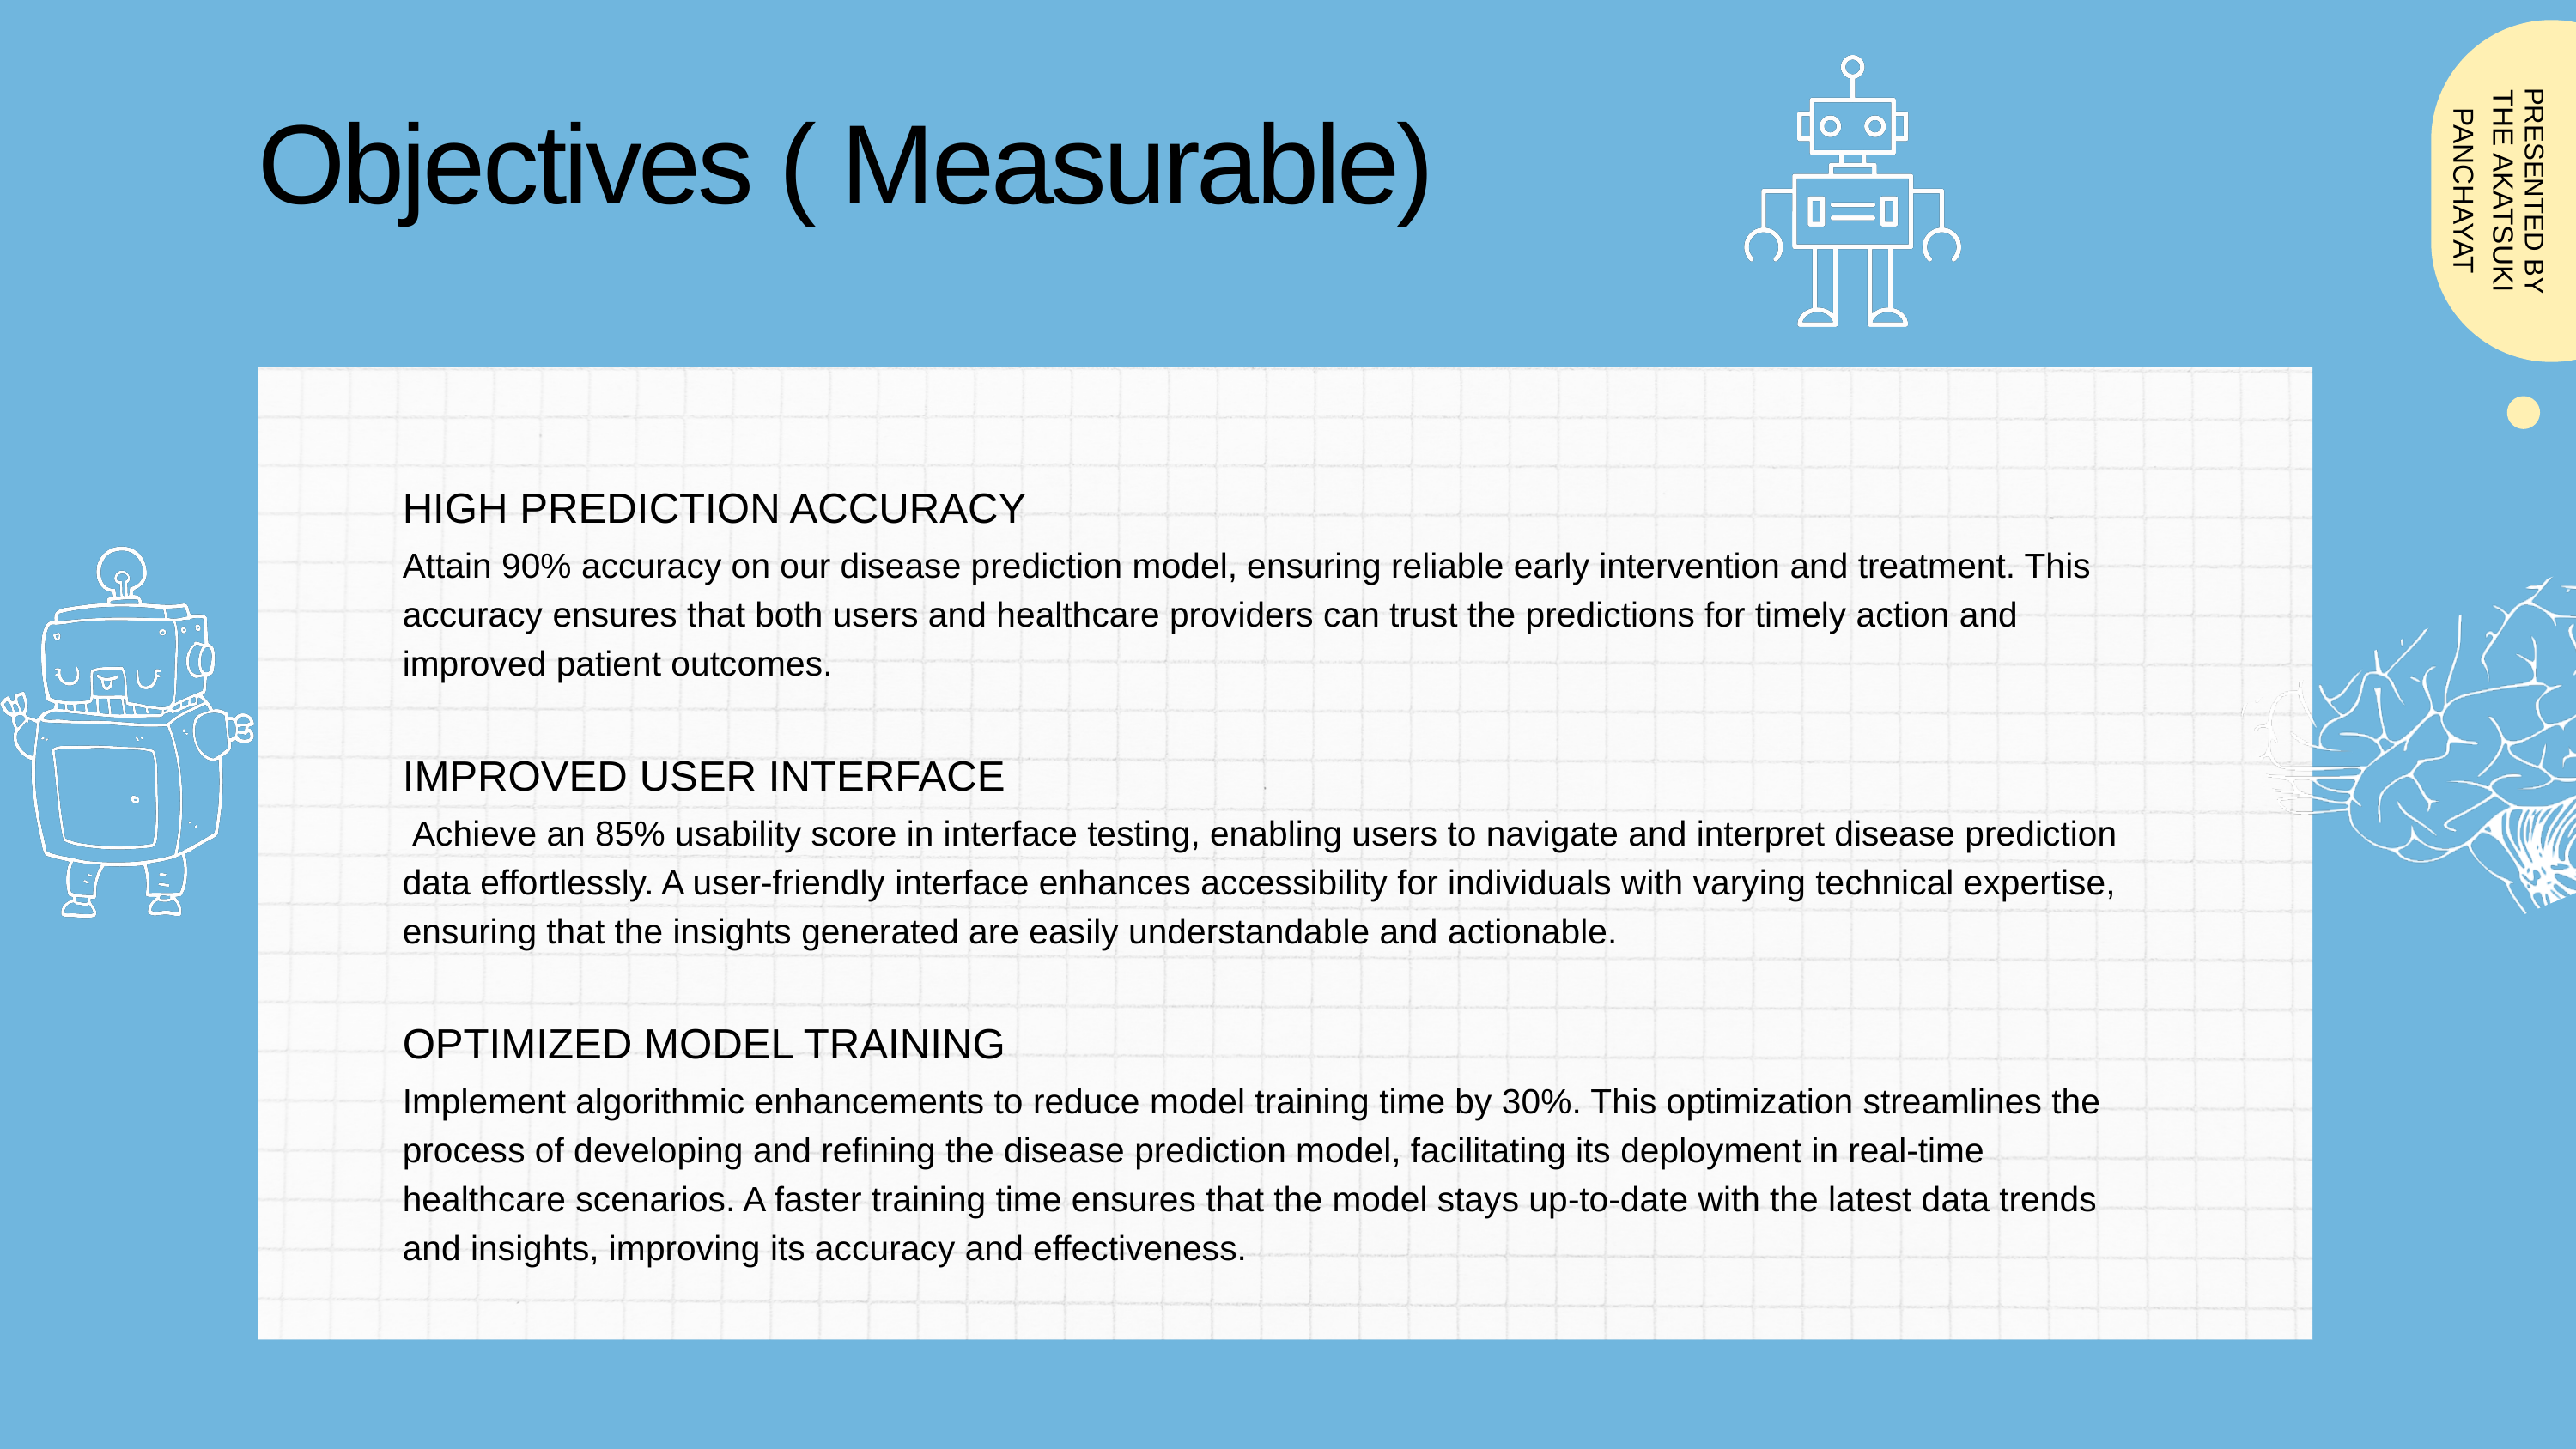

Objectives ( Measurable)

THE AKATSUKI
PANCHAYAT
PRESENTED BY

HIGH PREDICTION ACCURACY

Attain 90% accuracy on our disease prediction model, ensuring reliable early intervention and treatment. This accuracy ensures that both users and healthcare providers can trust the predictions for timely action and improved patient outcomes.

IMPROVED USER INTERFACE

 Achieve an 85% usability score in interface testing, enabling users to navigate and interpret disease prediction data effortlessly. A user-friendly interface enhances accessibility for individuals with varying technical expertise, ensuring that the insights generated are easily understandable and actionable.

OPTIMIZED MODEL TRAINING

Implement algorithmic enhancements to reduce model training time by 30%. This optimization streamlines the process of developing and refining the disease prediction model, facilitating its deployment in real-time healthcare scenarios. A faster training time ensures that the model stays up-to-date with the latest data trends and insights, improving its accuracy and effectiveness.